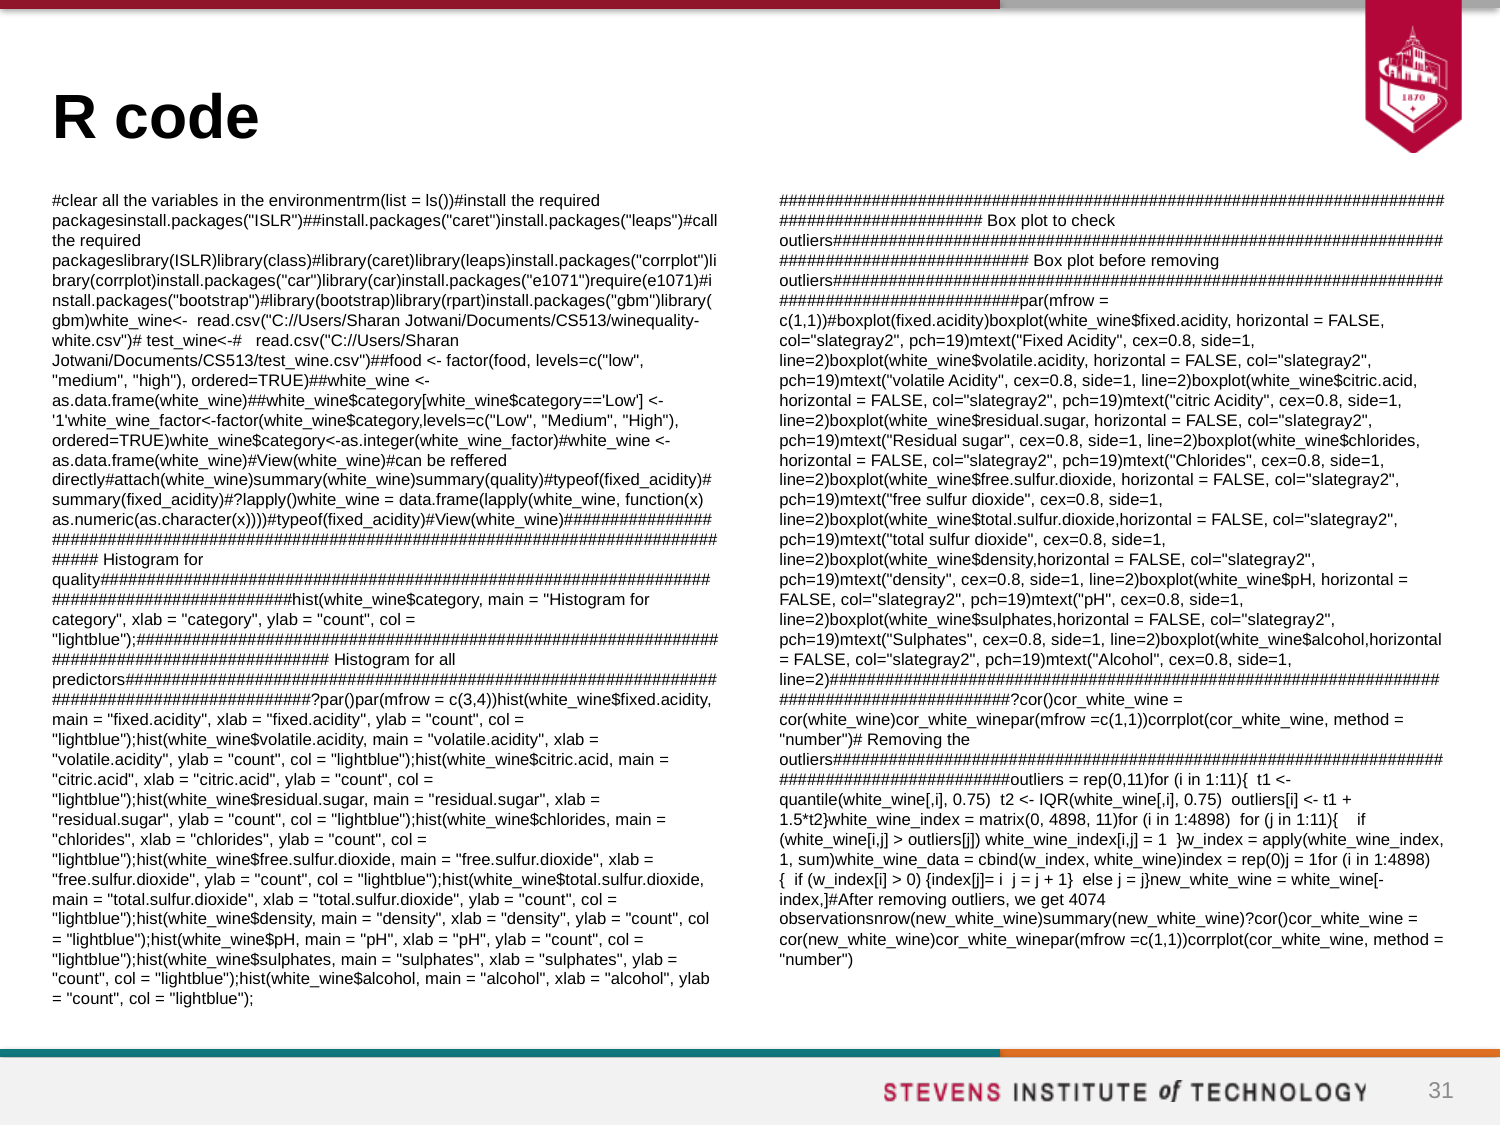

# R code
#clear all the variables in the environmentrm(list = ls())#install the required packagesinstall.packages("ISLR")##install.packages("caret")install.packages("leaps")#call the required packageslibrary(ISLR)library(class)#library(caret)library(leaps)install.packages("corrplot")library(corrplot)install.packages("car")library(car)install.packages("e1071")require(e1071)#install.packages("bootstrap")#library(bootstrap)library(rpart)install.packages("gbm")library(gbm)white_wine<-  read.csv("C://Users/Sharan Jotwani/Documents/CS513/winequality-white.csv")# test_wine<-#   read.csv("C://Users/Sharan Jotwani/Documents/CS513/test_wine.csv")##food <- factor(food, levels=c("low", "medium", "high"), ordered=TRUE)##white_wine <- as.data.frame(white_wine)##white_wine$category[white_wine$category=='Low'] <- '1'white_wine_factor<-factor(white_wine$category,levels=c("Low", "Medium", "High"), ordered=TRUE)white_wine$category<-as.integer(white_wine_factor)#white_wine <- as.data.frame(white_wine)#View(white_wine)#can be reffered directly#attach(white_wine)summary(white_wine)summary(quality)#typeof(fixed_acidity)#summary(fixed_acidity)#?lapply()white_wine = data.frame(lapply(white_wine, function(x) as.numeric(as.character(x))))#typeof(fixed_acidity)#View(white_wine)############################################################################################# Histogram for quality############################################################################################hist(white_wine$category, main = "Histogram for category", xlab = "category", ylab = "count", col = "lightblue");############################################################################################# Histogram for all predictors############################################################################################?par()par(mfrow = c(3,4))hist(white_wine$fixed.acidity, main = "fixed.acidity", xlab = "fixed.acidity", ylab = "count", col = "lightblue");hist(white_wine$volatile.acidity, main = "volatile.acidity", xlab = "volatile.acidity", ylab = "count", col = "lightblue");hist(white_wine$citric.acid, main = "citric.acid", xlab = "citric.acid", ylab = "count", col = "lightblue");hist(white_wine$residual.sugar, main = "residual.sugar", xlab = "residual.sugar", ylab = "count", col = "lightblue");hist(white_wine$chlorides, main = "chlorides", xlab = "chlorides", ylab = "count", col = "lightblue");hist(white_wine$free.sulfur.dioxide, main = "free.sulfur.dioxide", xlab = "free.sulfur.dioxide", ylab = "count", col = "lightblue");hist(white_wine$total.sulfur.dioxide, main = "total.sulfur.dioxide", xlab = "total.sulfur.dioxide", ylab = "count", col = "lightblue");hist(white_wine$density, main = "density", xlab = "density", ylab = "count", col = "lightblue");hist(white_wine$pH, main = "pH", xlab = "pH", ylab = "count", col = "lightblue");hist(white_wine$sulphates, main = "sulphates", xlab = "sulphates", ylab = "count", col = "lightblue");hist(white_wine$alcohol, main = "alcohol", xlab = "alcohol", ylab = "count", col = "lightblue");
############################################################################################## Box plot to check outliers############################################################################################# Box plot before removing outliers############################################################################################par(mfrow = c(1,1))#boxplot(fixed.acidity)boxplot(white_wine$fixed.acidity, horizontal = FALSE, col="slategray2", pch=19)mtext("Fixed Acidity", cex=0.8, side=1, line=2)boxplot(white_wine$volatile.acidity, horizontal = FALSE, col="slategray2", pch=19)mtext("volatile Acidity", cex=0.8, side=1, line=2)boxplot(white_wine$citric.acid, horizontal = FALSE, col="slategray2", pch=19)mtext("citric Acidity", cex=0.8, side=1, line=2)boxplot(white_wine$residual.sugar, horizontal = FALSE, col="slategray2", pch=19)mtext("Residual sugar", cex=0.8, side=1, line=2)boxplot(white_wine$chlorides, horizontal = FALSE, col="slategray2", pch=19)mtext("Chlorides", cex=0.8, side=1, line=2)boxplot(white_wine$free.sulfur.dioxide, horizontal = FALSE, col="slategray2", pch=19)mtext("free sulfur dioxide", cex=0.8, side=1, line=2)boxplot(white_wine$total.sulfur.dioxide,horizontal = FALSE, col="slategray2", pch=19)mtext("total sulfur dioxide", cex=0.8, side=1, line=2)boxplot(white_wine$density,horizontal = FALSE, col="slategray2", pch=19)mtext("density", cex=0.8, side=1, line=2)boxplot(white_wine$pH, horizontal = FALSE, col="slategray2", pch=19)mtext("pH", cex=0.8, side=1, line=2)boxplot(white_wine$sulphates,horizontal = FALSE, col="slategray2", pch=19)mtext("Sulphates", cex=0.8, side=1, line=2)boxplot(white_wine$alcohol,horizontal = FALSE, col="slategray2", pch=19)mtext("Alcohol", cex=0.8, side=1, line=2)###########################################################################################?cor()cor_white_wine = cor(white_wine)cor_white_winepar(mfrow =c(1,1))corrplot(cor_white_wine, method = "number")# Removing the outliers###########################################################################################outliers = rep(0,11)for (i in 1:11){  t1 <- quantile(white_wine[,i], 0.75)  t2 <- IQR(white_wine[,i], 0.75)  outliers[i] <- t1 + 1.5*t2}white_wine_index = matrix(0, 4898, 11)for (i in 1:4898)  for (j in 1:11){    if (white_wine[i,j] > outliers[j]) white_wine_index[i,j] = 1  }w_index = apply(white_wine_index, 1, sum)white_wine_data = cbind(w_index, white_wine)index = rep(0)j = 1for (i in 1:4898){  if (w_index[i] > 0) {index[j]= i  j = j + 1}  else j = j}new_white_wine = white_wine[-index,]#After removing outliers, we get 4074 observationsnrow(new_white_wine)summary(new_white_wine)?cor()cor_white_wine = cor(new_white_wine)cor_white_winepar(mfrow =c(1,1))corrplot(cor_white_wine, method = "number")

31